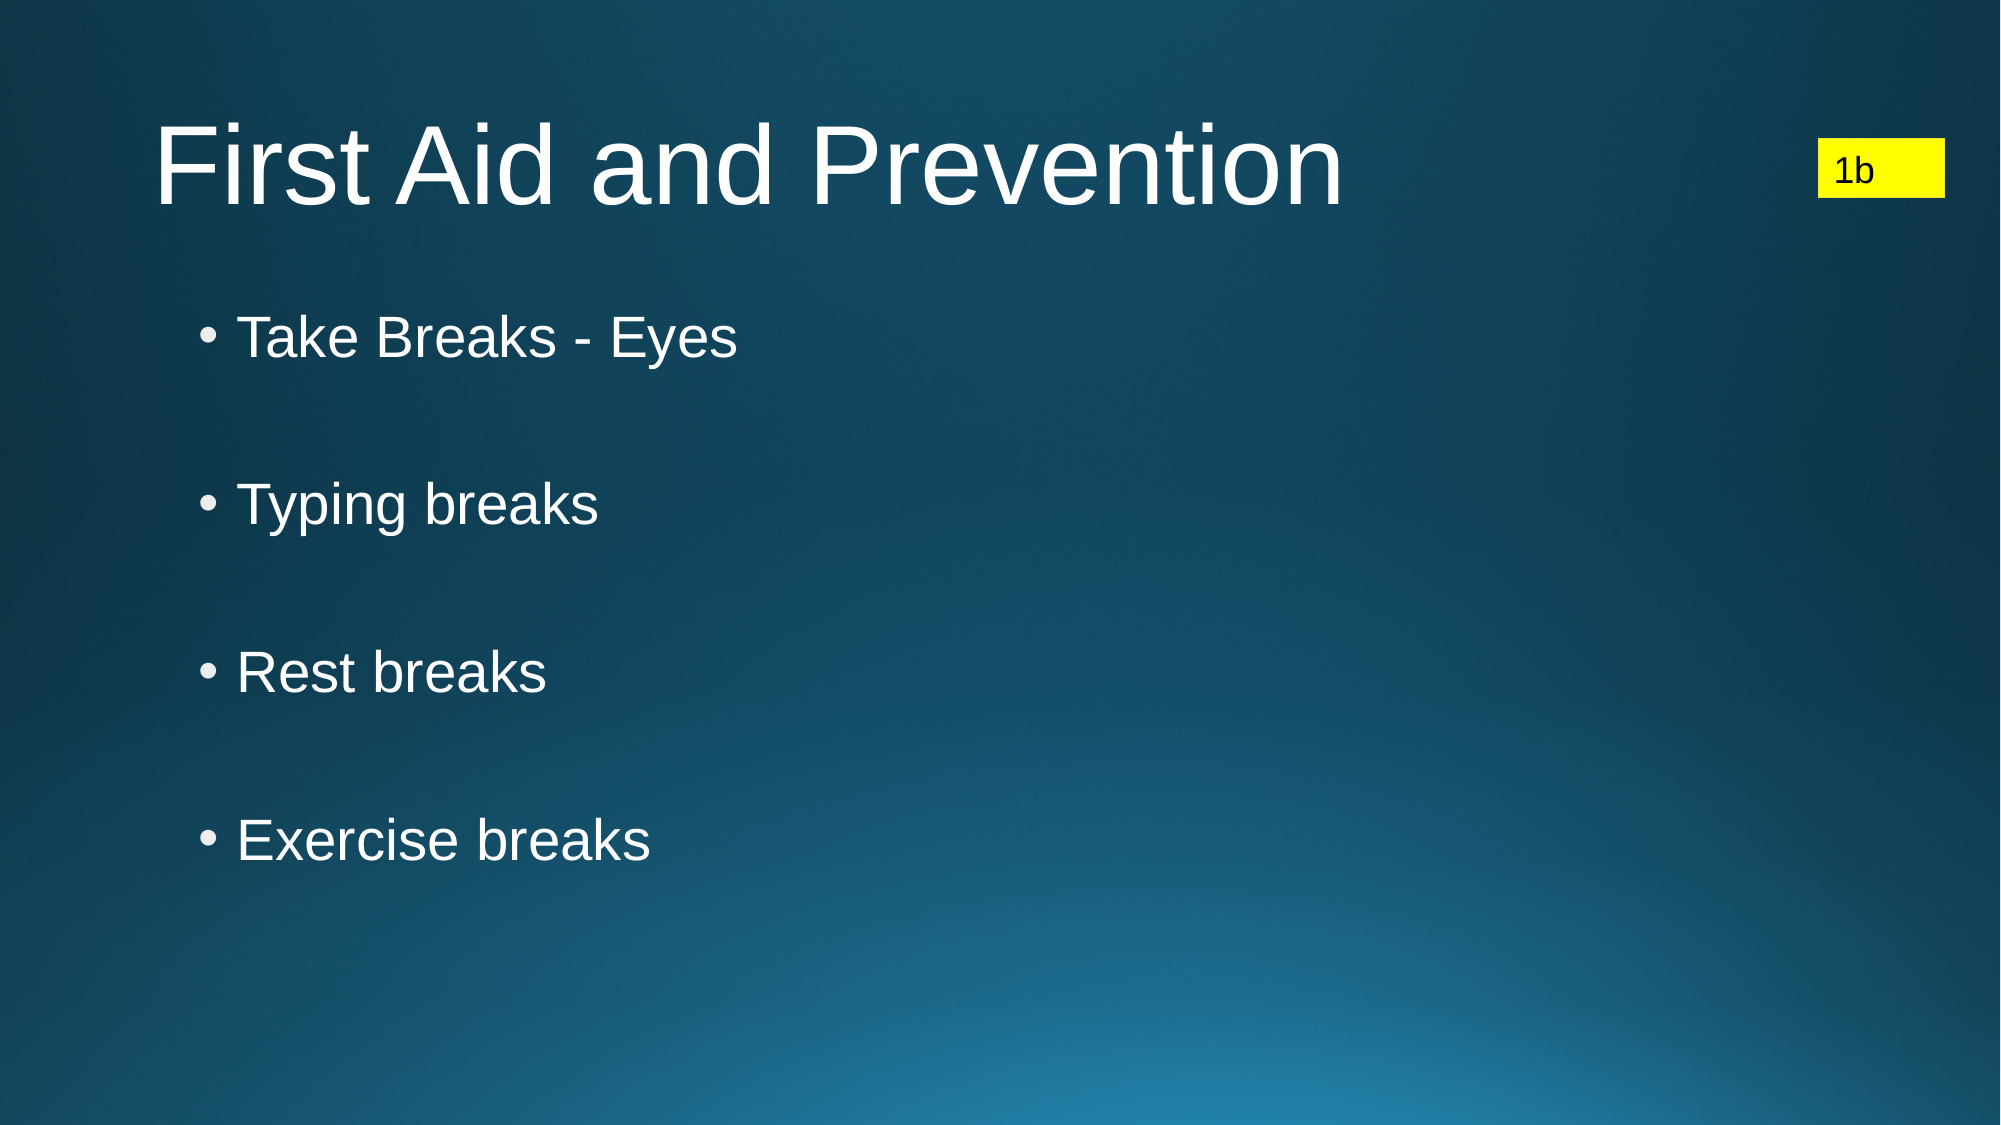

# First Aid and Prevention
1b
Take Breaks - Eyes

Typing breaks

Rest breaks

Exercise breaks